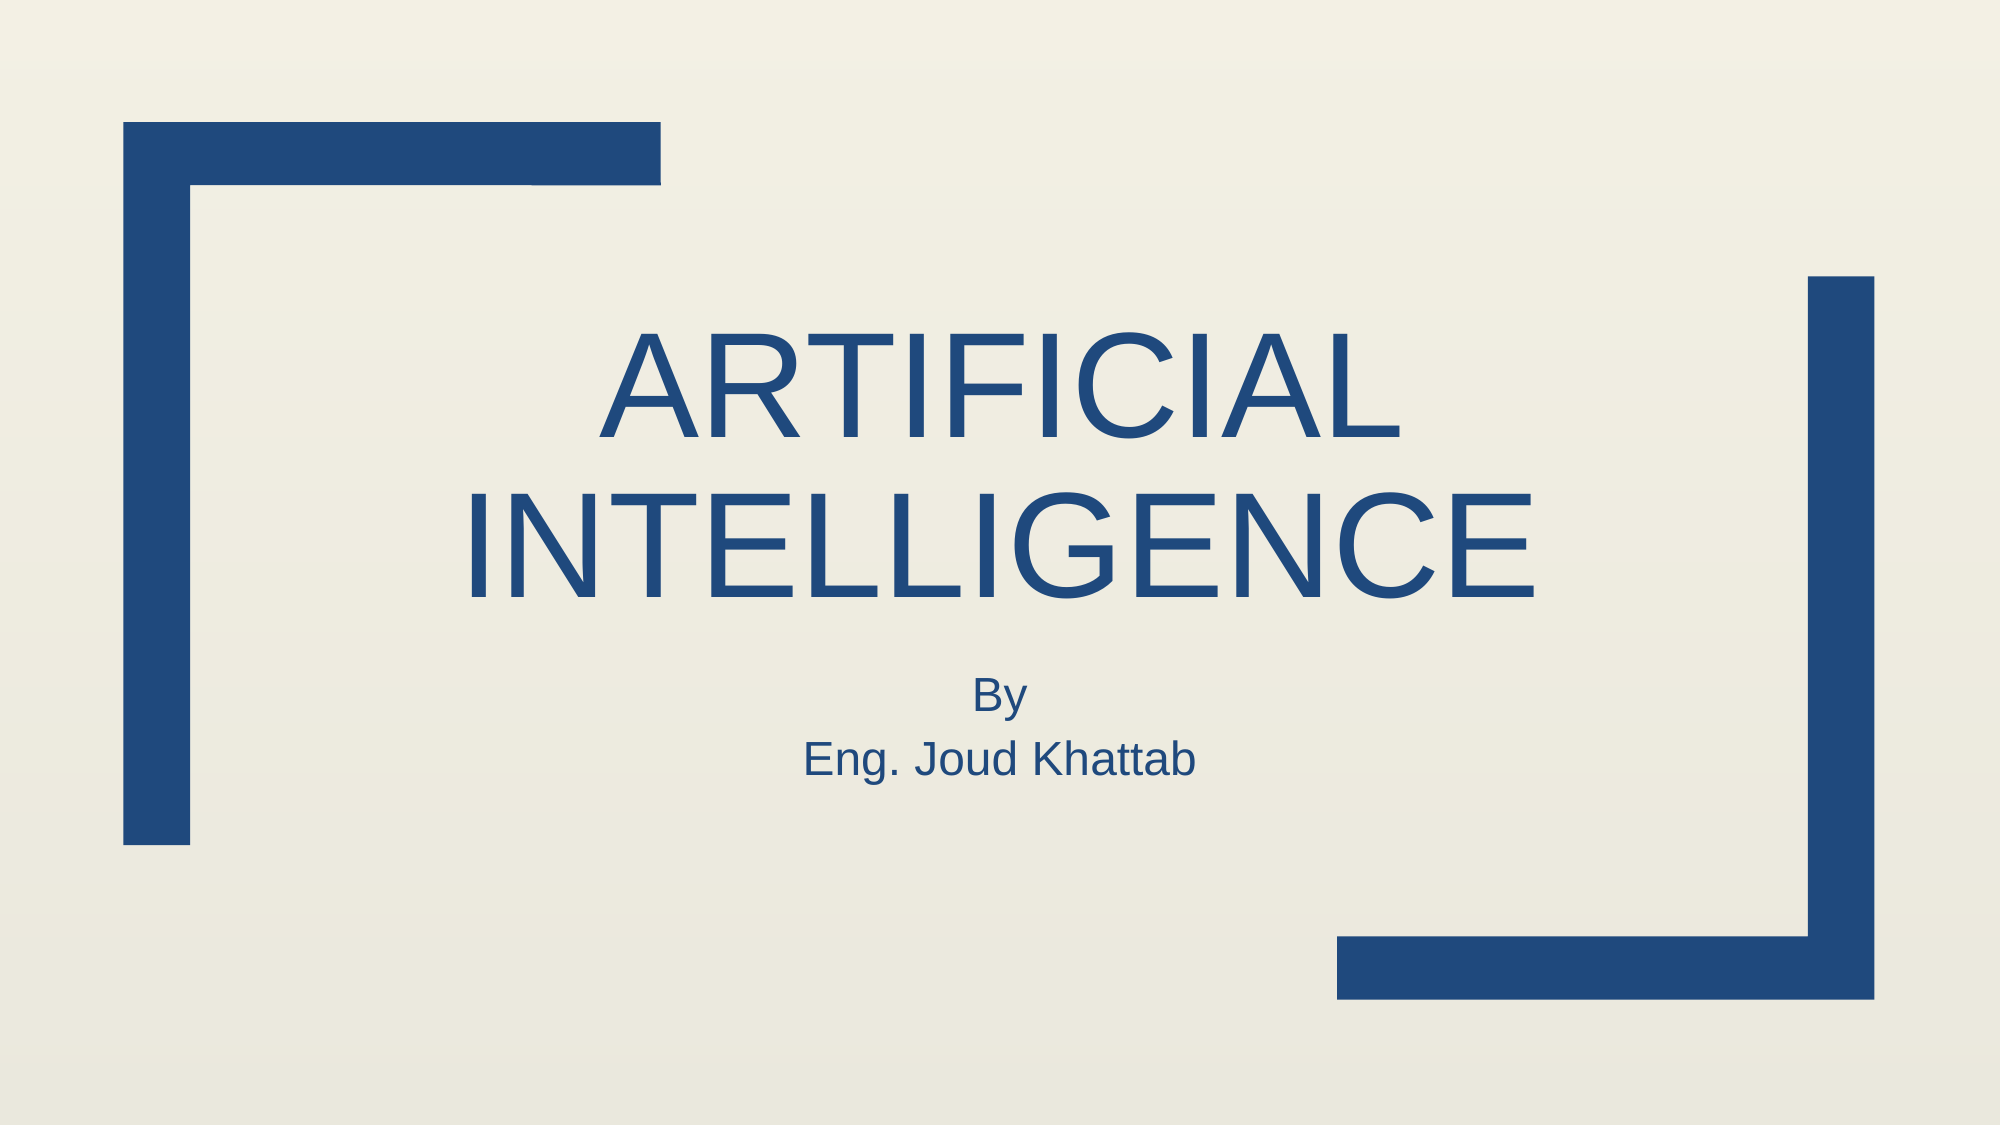

# Artificial Intelligence
By
Eng. Joud Khattab